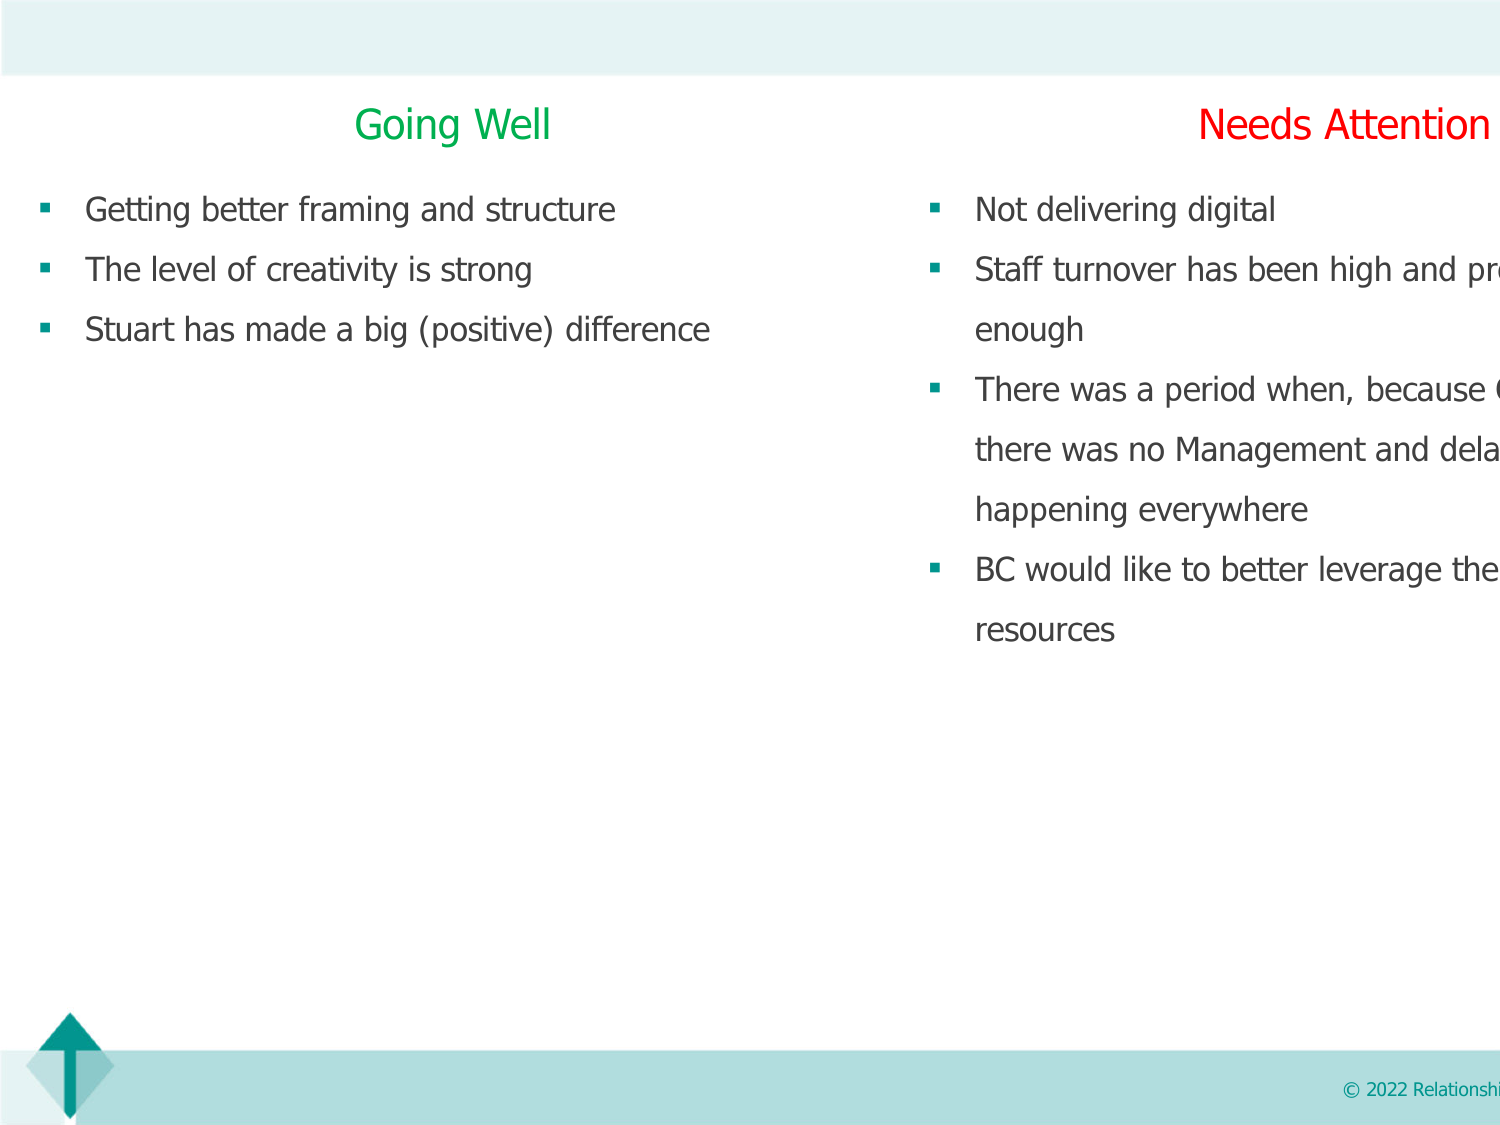

Going Well
Needs Attention
Getting better framing and structure
The level of creativity is strong
Stuart has made a big (positive) difference

Not delivering digital
Staff turnover has been high and probably not enough
There was a period when, because Cedric was off, there was no Management and delays were happening everywhere
BC would like to better leverage the World Group's resources

© 2022 Relationship Audits & Management®